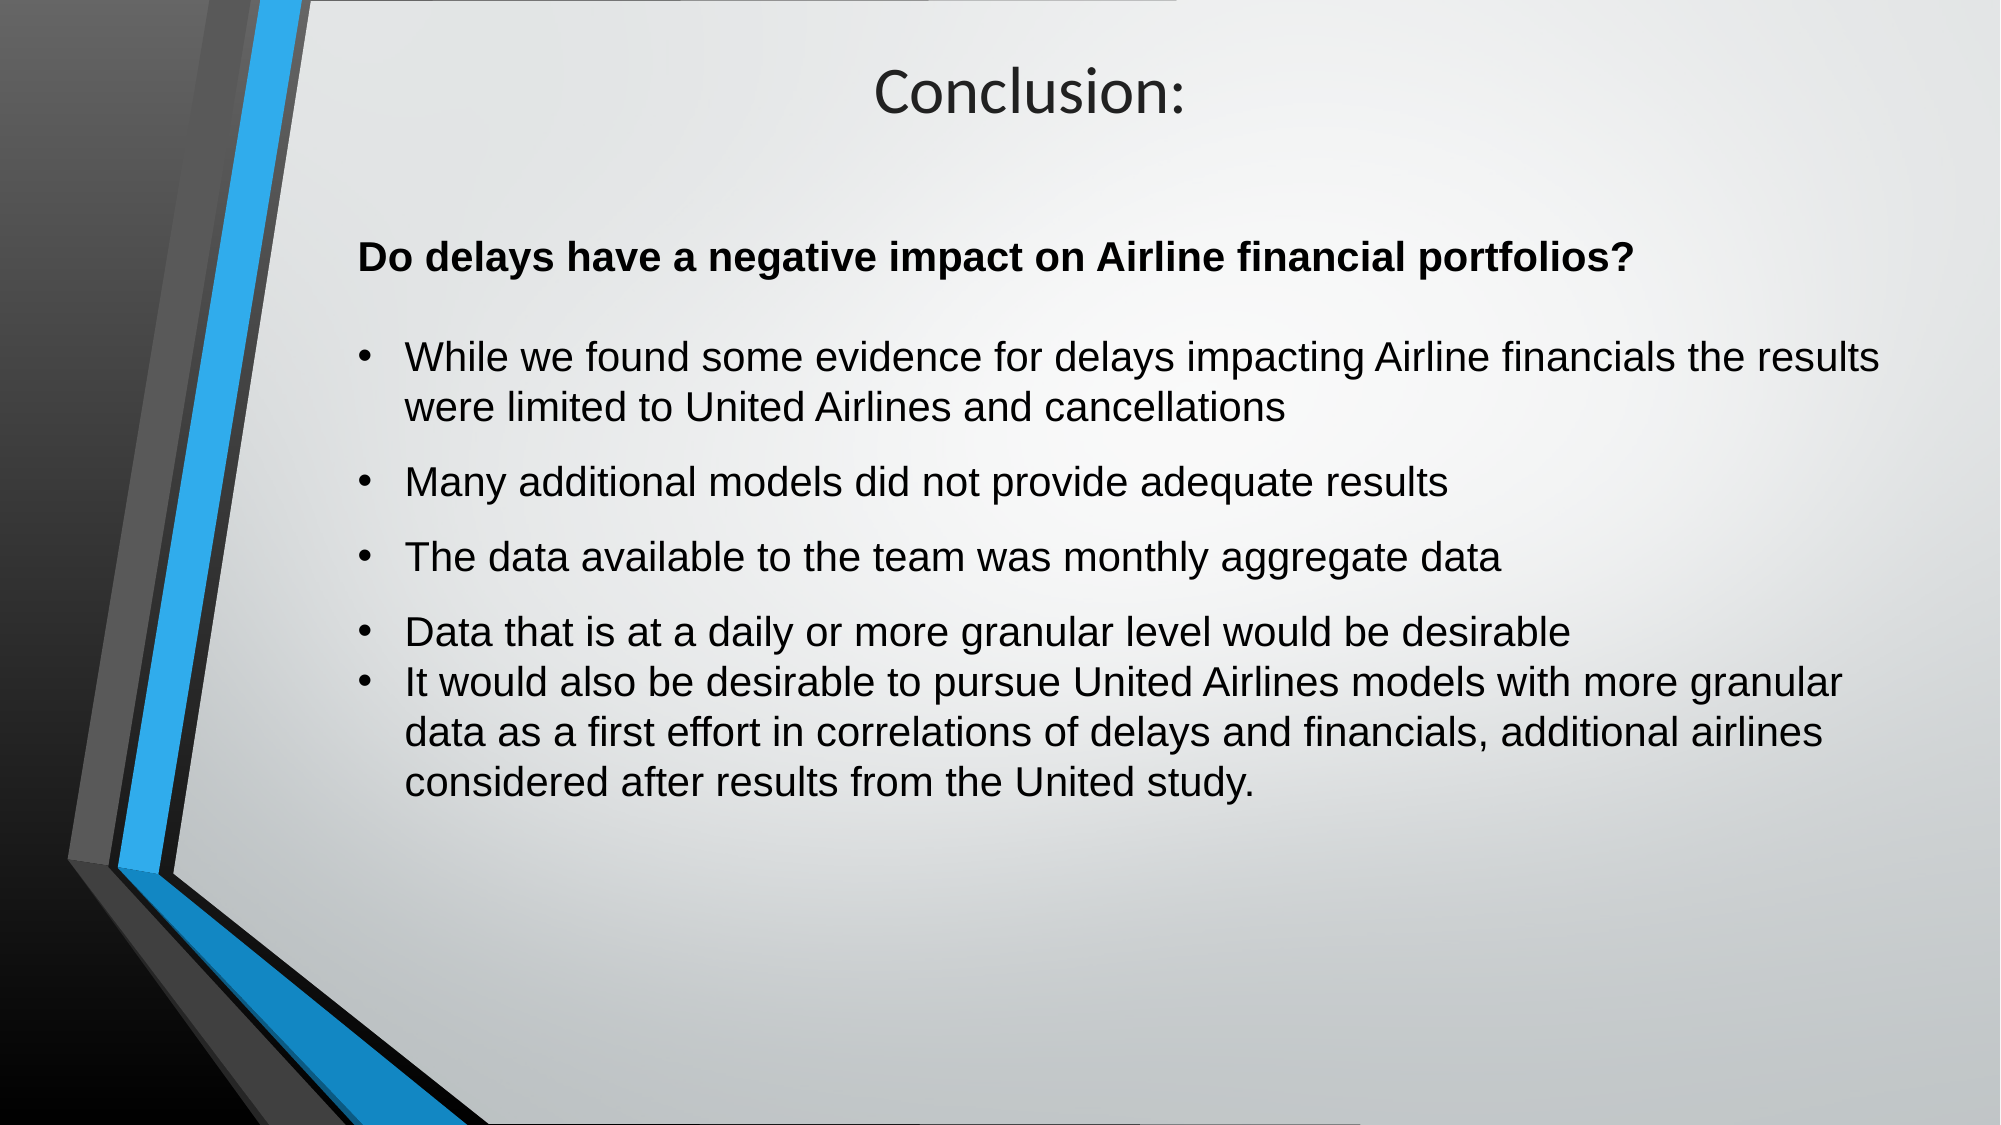

# Conclusion:
Do delays have a negative impact on Airline financial portfolios?

While we found some evidence for delays impacting Airline financials the results were limited to United Airlines and cancellations
Many additional models did not provide adequate results
The data available to the team was monthly aggregate data
Data that is at a daily or more granular level would be desirable
It would also be desirable to pursue United Airlines models with more granular data as a first effort in correlations of delays and financials, additional airlines considered after results from the United study.